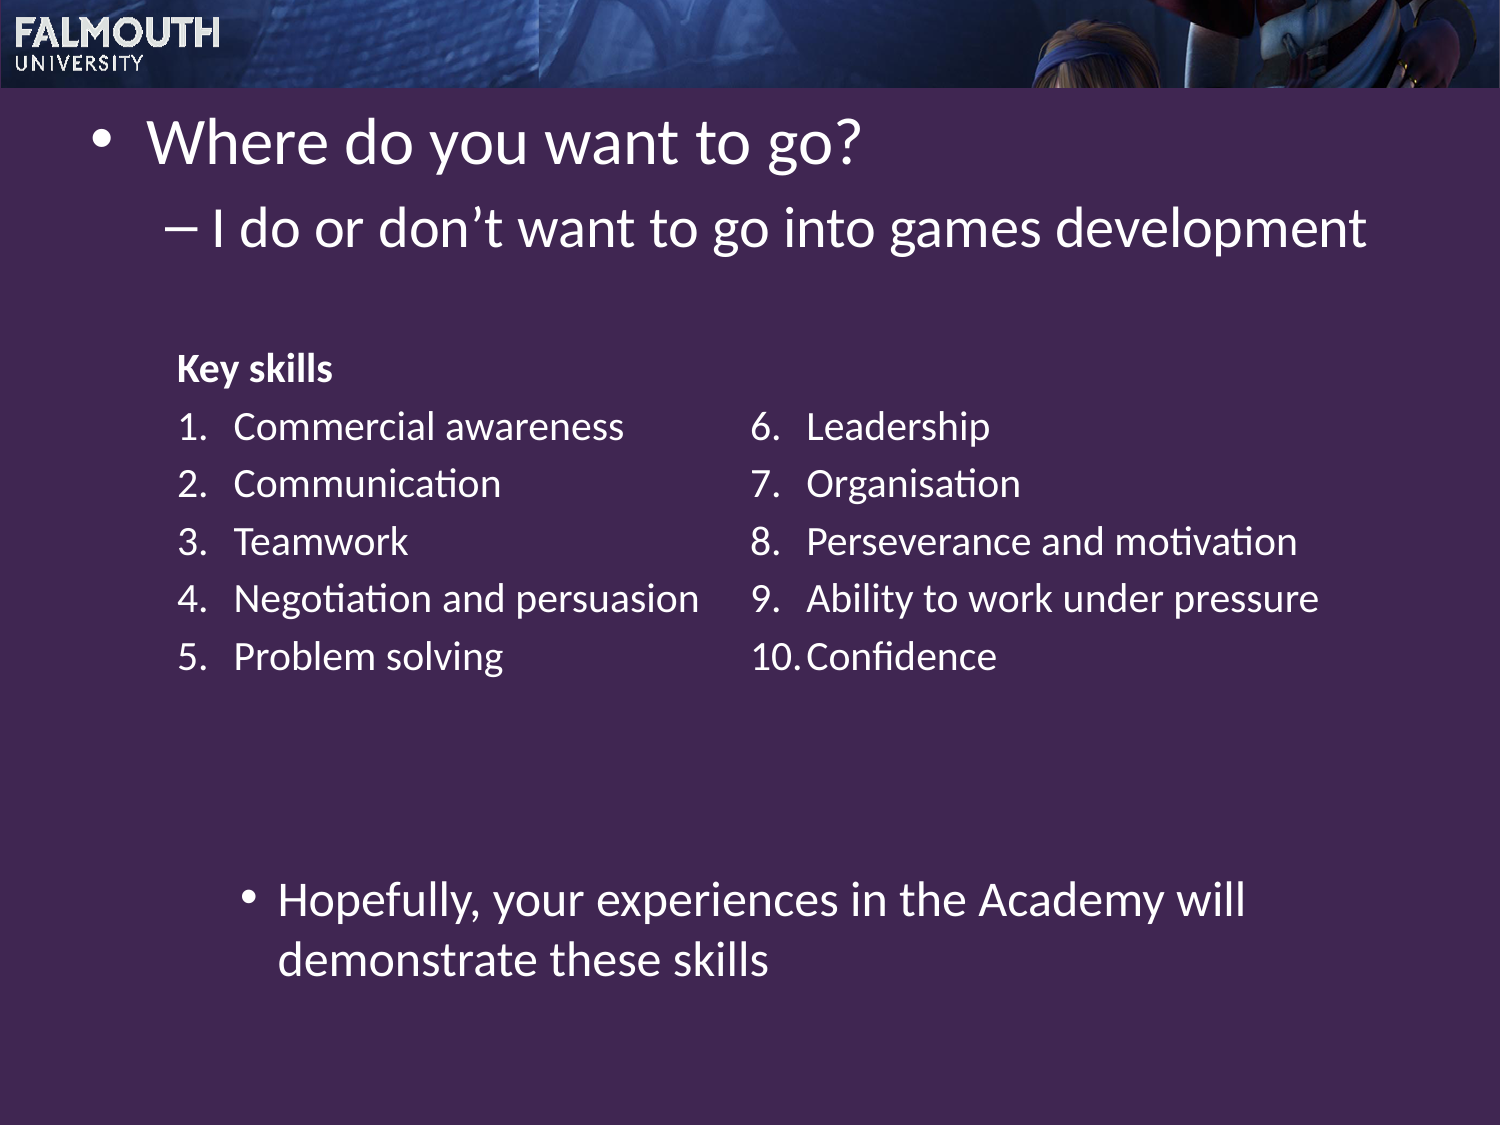

Where do you want to go?
I do or don’t want to go into games development

Hopefully, your experiences in the Academy will demonstrate these skills

Key skills
Commercial awareness
Communication
Teamwork
Negotiation and persuasion
Problem solving

Leadership
Organisation
Perseverance and motivation
Ability to work under pressure
Confidence